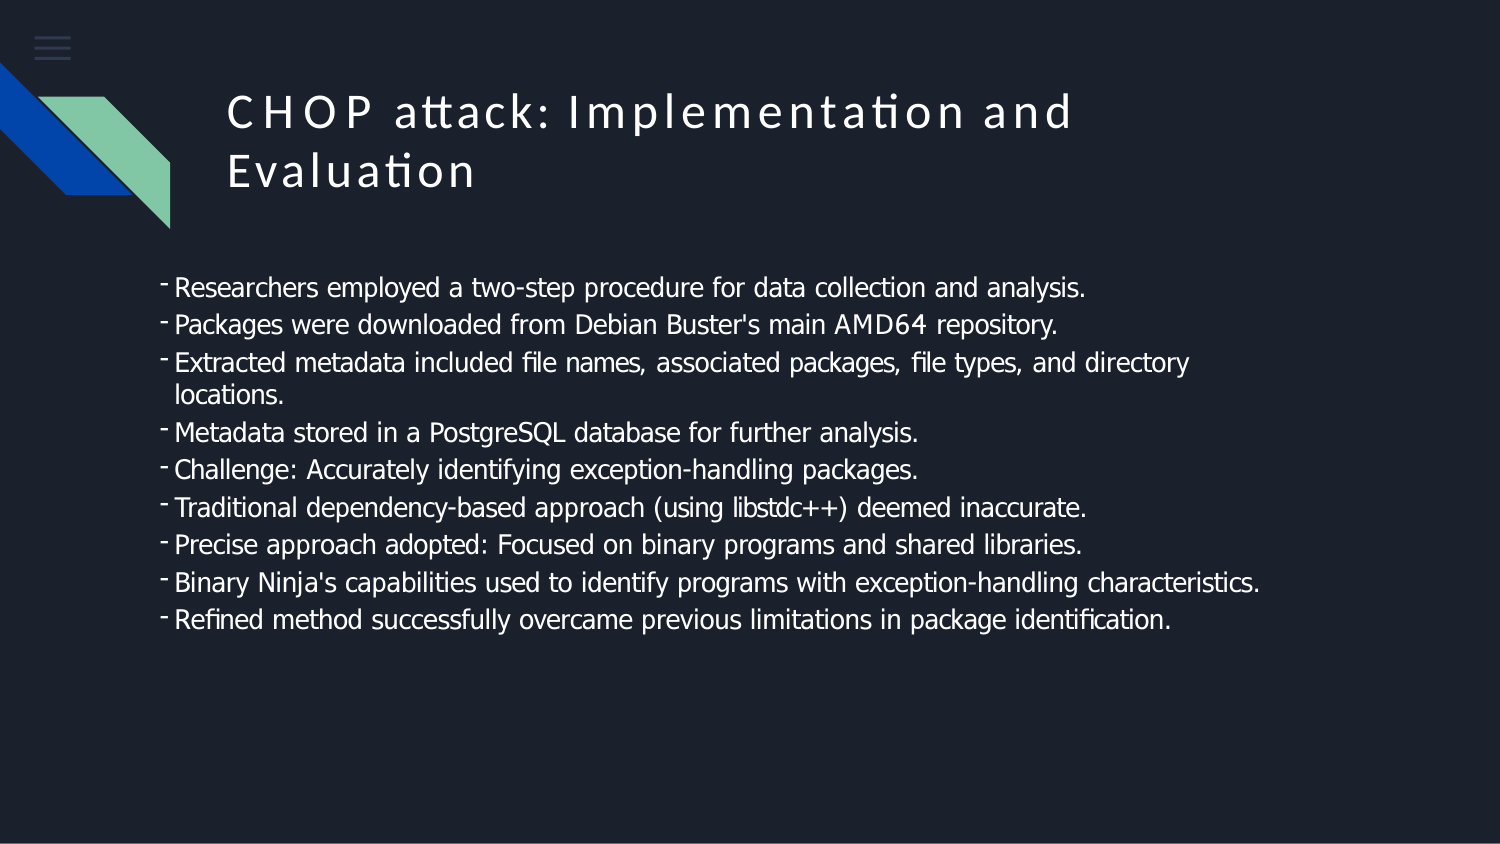

# CHOP attack: Implementation and Evaluation
Researchers employed a two-step procedure for data collection and analysis.
Packages were downloaded from Debian Buster's main AMD64 repository.
Extracted metadata included ﬁle names, associated packages, ﬁle types, and directory locations.
Metadata stored in a PostgreSQL database for further analysis.
Challenge: Accurately identifying exception-handling packages.
Traditional dependency-based approach (using libstdc++) deemed inaccurate.
Precise approach adopted: Focused on binary programs and shared libraries.
Binary Ninja's capabilities used to identify programs with exception-handling characteristics.
Reﬁned method successfully overcame previous limitations in package identiﬁcation.